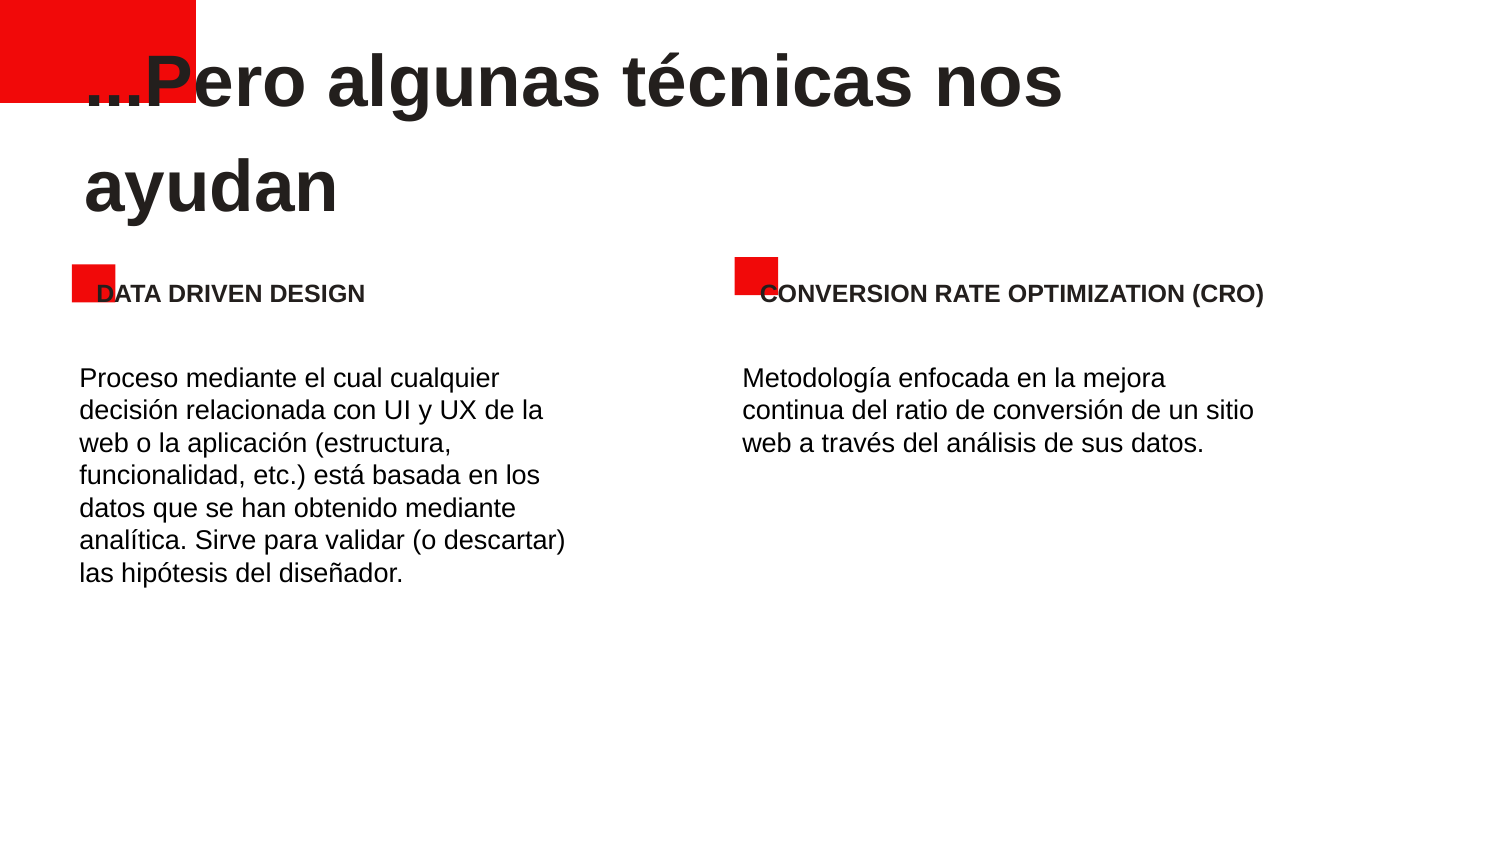

...Pero algunas técnicas nos ayudan

DATA DRIVEN DESIGN

CONVERSION RATE OPTIMIZATION (CRO)
Proceso mediante el cual cualquier decisión relacionada con UI y UX de la web o la aplicación (estructura, funcionalidad, etc.) está basada en los datos que se han obtenido mediante analítica. Sirve para validar (o descartar) las hipótesis del diseñador.
Metodología enfocada en la mejora continua del ratio de conversión de un sitio web a través del análisis de sus datos.